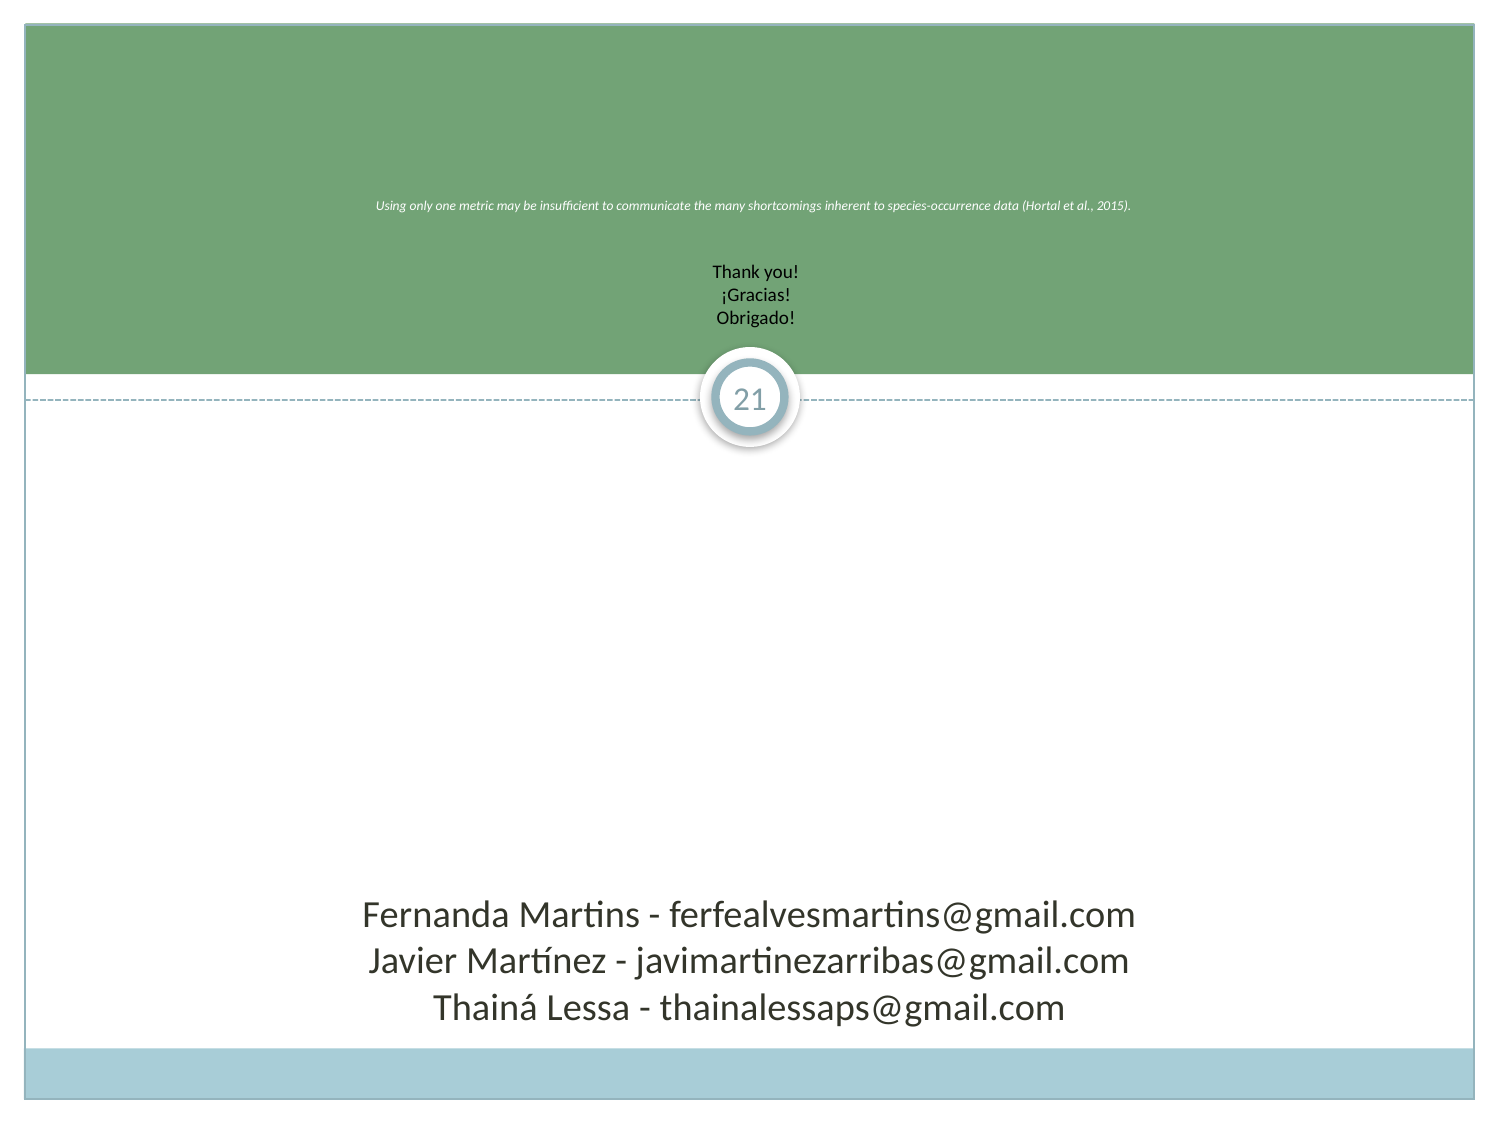

# Using only one metric may be insufficient to communicate the many shortcomings inherent to species-occurrence data (Hortal et al., 2015). Thank you! ¡Gracias! Obrigado!
21
Fernanda Martins - ferfealvesmartins@gmail.com
Javier Martínez - javimartinezarribas@gmail.com
Thainá Lessa - thainalessaps@gmail.com